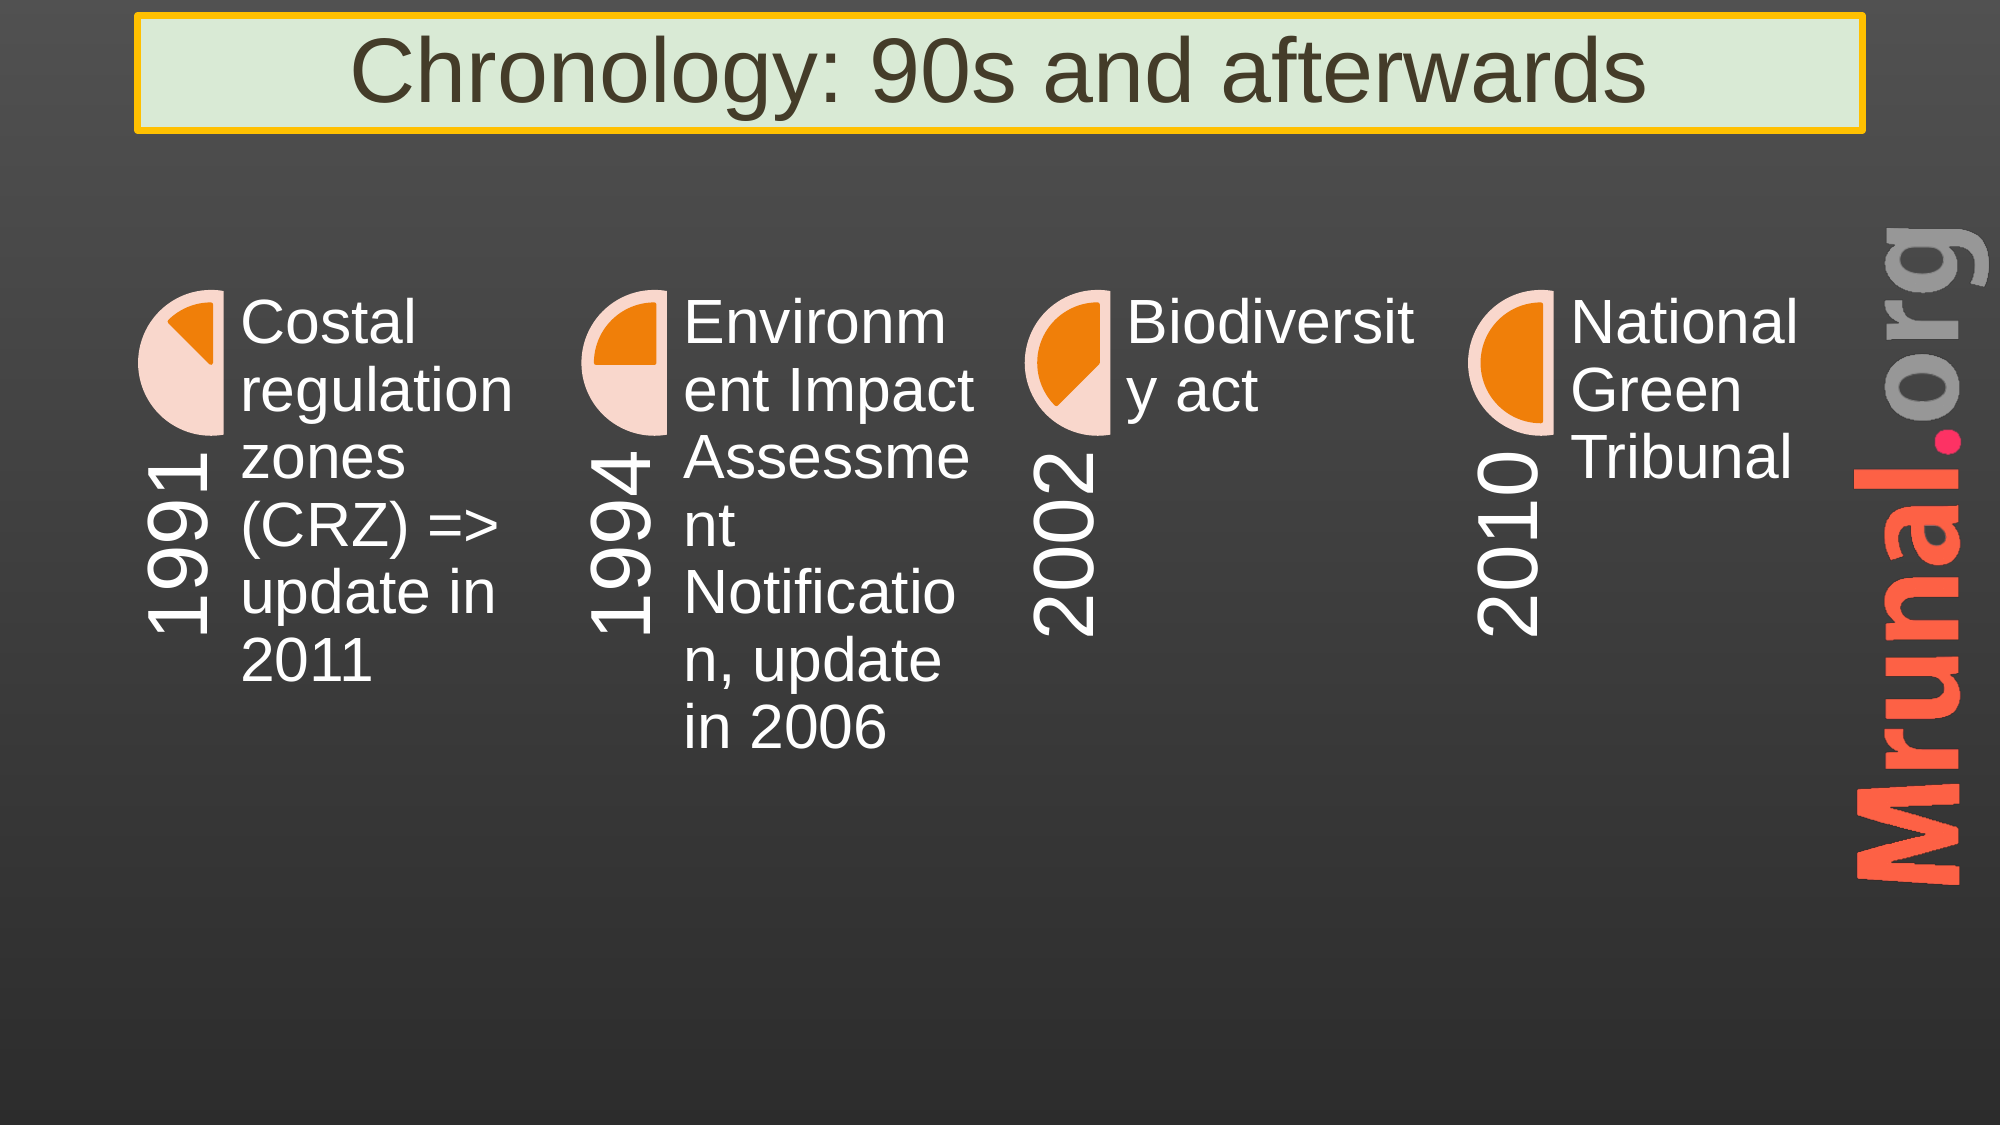

# Chronology: 90s and afterwards
1991
Costal regulation zones (CRZ) => update in 2011
1994
Environment Impact Assessment Notification, update in 2006
2002
Biodiversity act
2010
National Green Tribunal